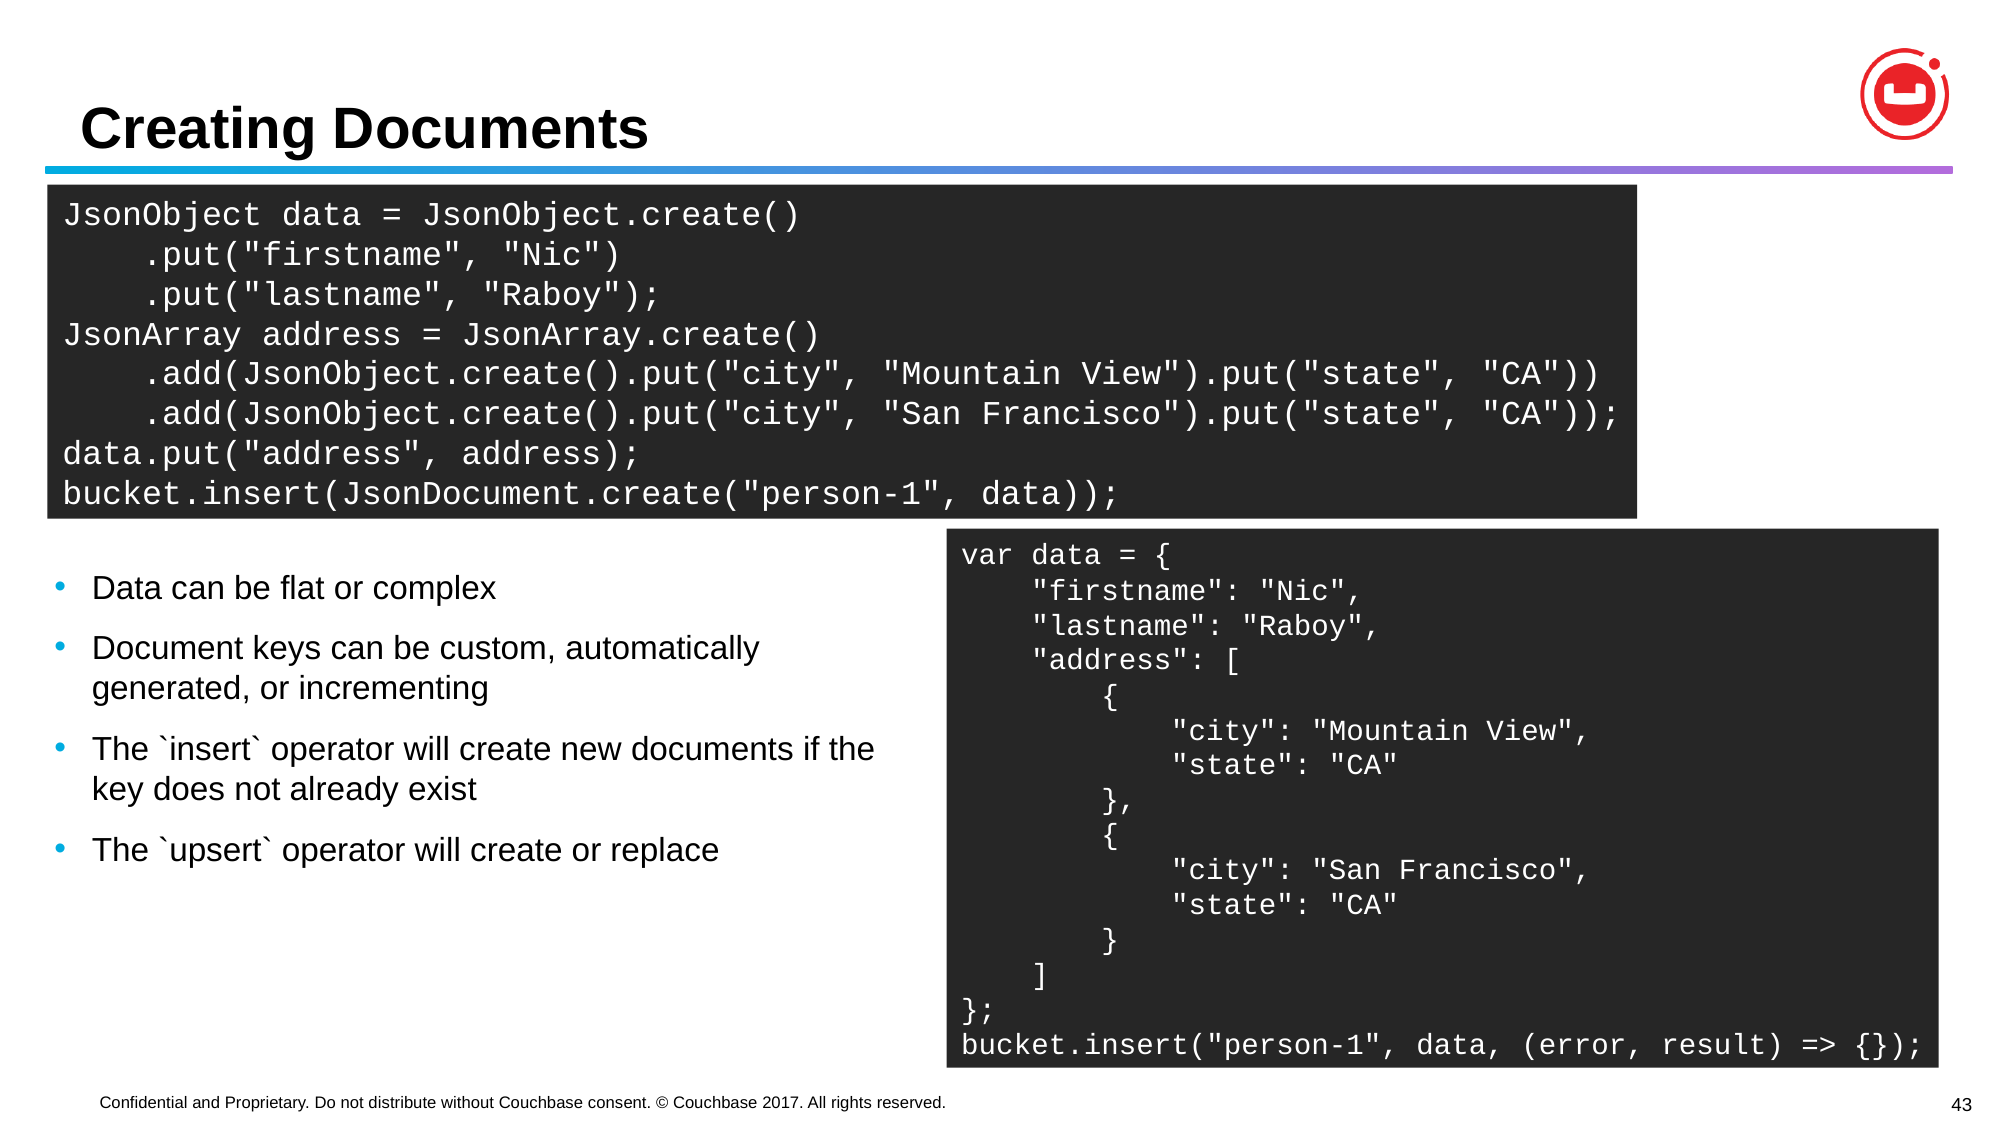

# Creating Documents
JsonObject data = JsonObject.create()
    .put("firstname", "Nic")
    .put("lastname", "Raboy");
JsonArray address = JsonArray.create()
    .add(JsonObject.create().put("city", "Mountain View").put("state", "CA"))
    .add(JsonObject.create().put("city", "San Francisco").put("state", "CA"));
data.put("address", address);
bucket.insert(JsonDocument.create("person-1", data));
var data = {
    "firstname": "Nic",
    "lastname": "Raboy",
    "address": [
        {
            "city": "Mountain View",
            "state": "CA"
        },
        {
            "city": "San Francisco",
            "state": "CA"
        }
    ]
};
bucket.insert("person-1", data, (error, result) => {});
Data can be flat or complex
Document keys can be custom, automatically generated, or incrementing
The `insert` operator will create new documents if the key does not already exist
The `upsert` operator will create or replace